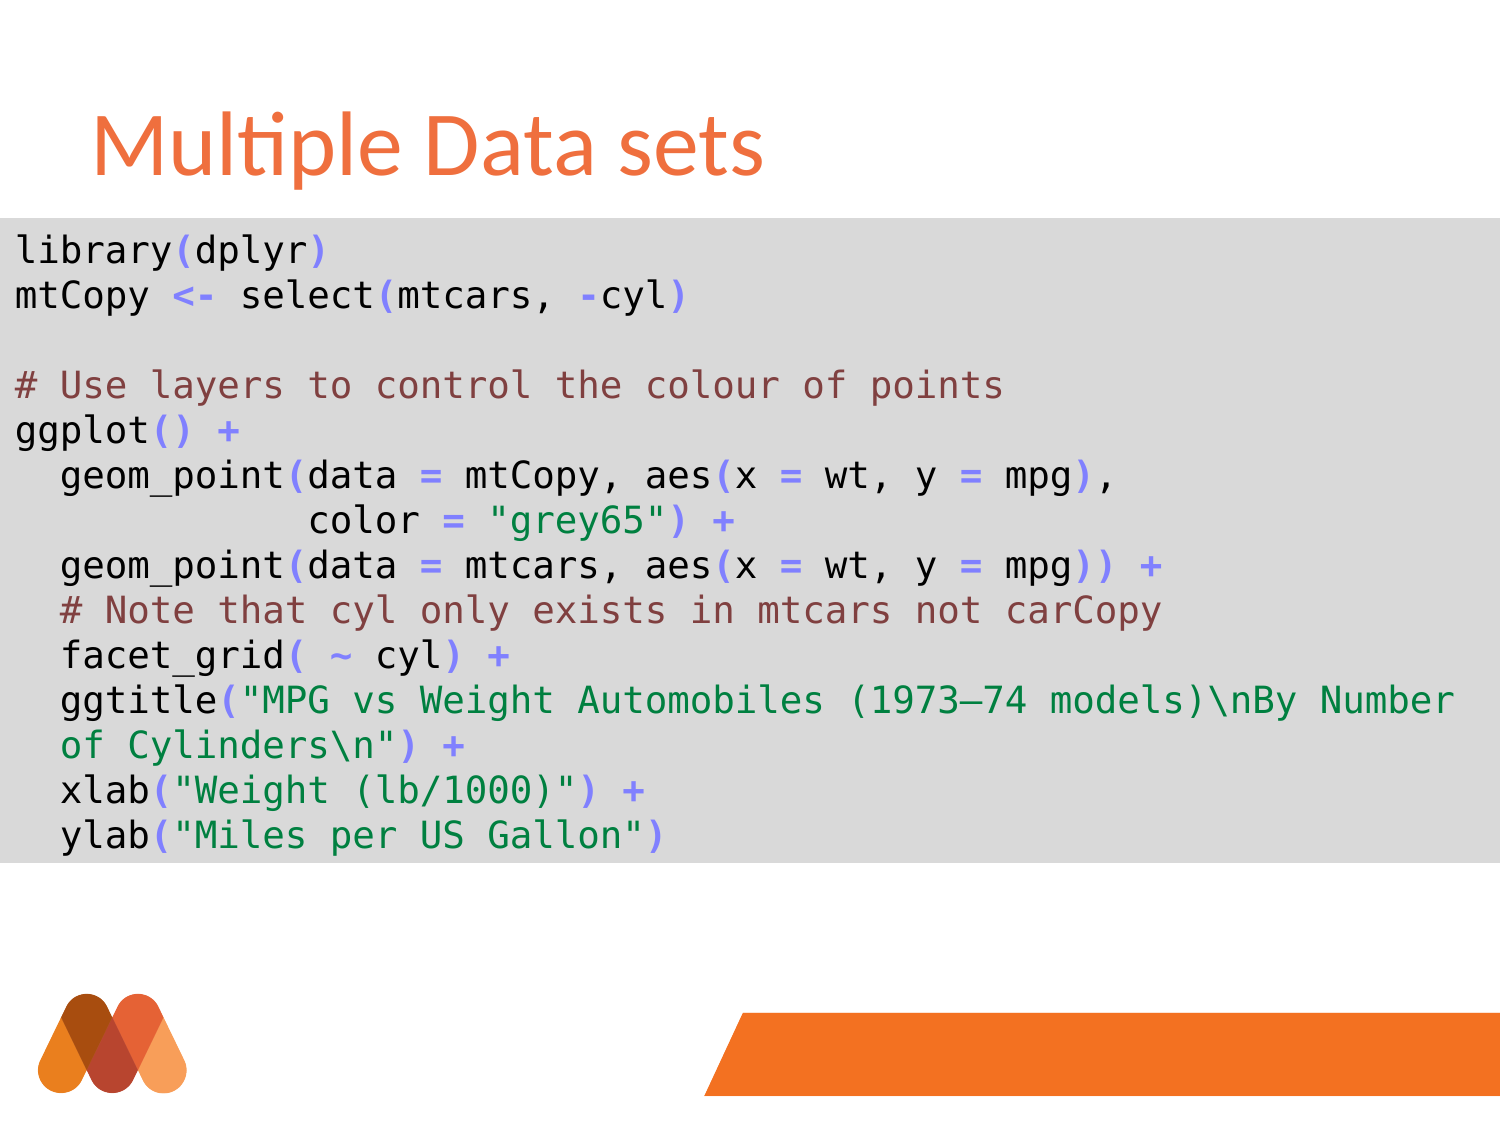

# Multiple Data sets
library(dplyr)
mtCopy <- select(mtcars, -cyl)

# Use layers to control the colour of points
ggplot() +
  geom_point(data = mtCopy, aes(x = wt, y = mpg),
             color = "grey65") +
  geom_point(data = mtcars, aes(x = wt, y = mpg)) +
  # Note that cyl only exists in mtcars not carCopy
  facet_grid( ~ cyl) +
  ggtitle("MPG vs Weight Automobiles (1973–74 models)\nBy Number    of Cylinders\n") +
  xlab("Weight (lb/1000)") +
  ylab("Miles per US Gallon")